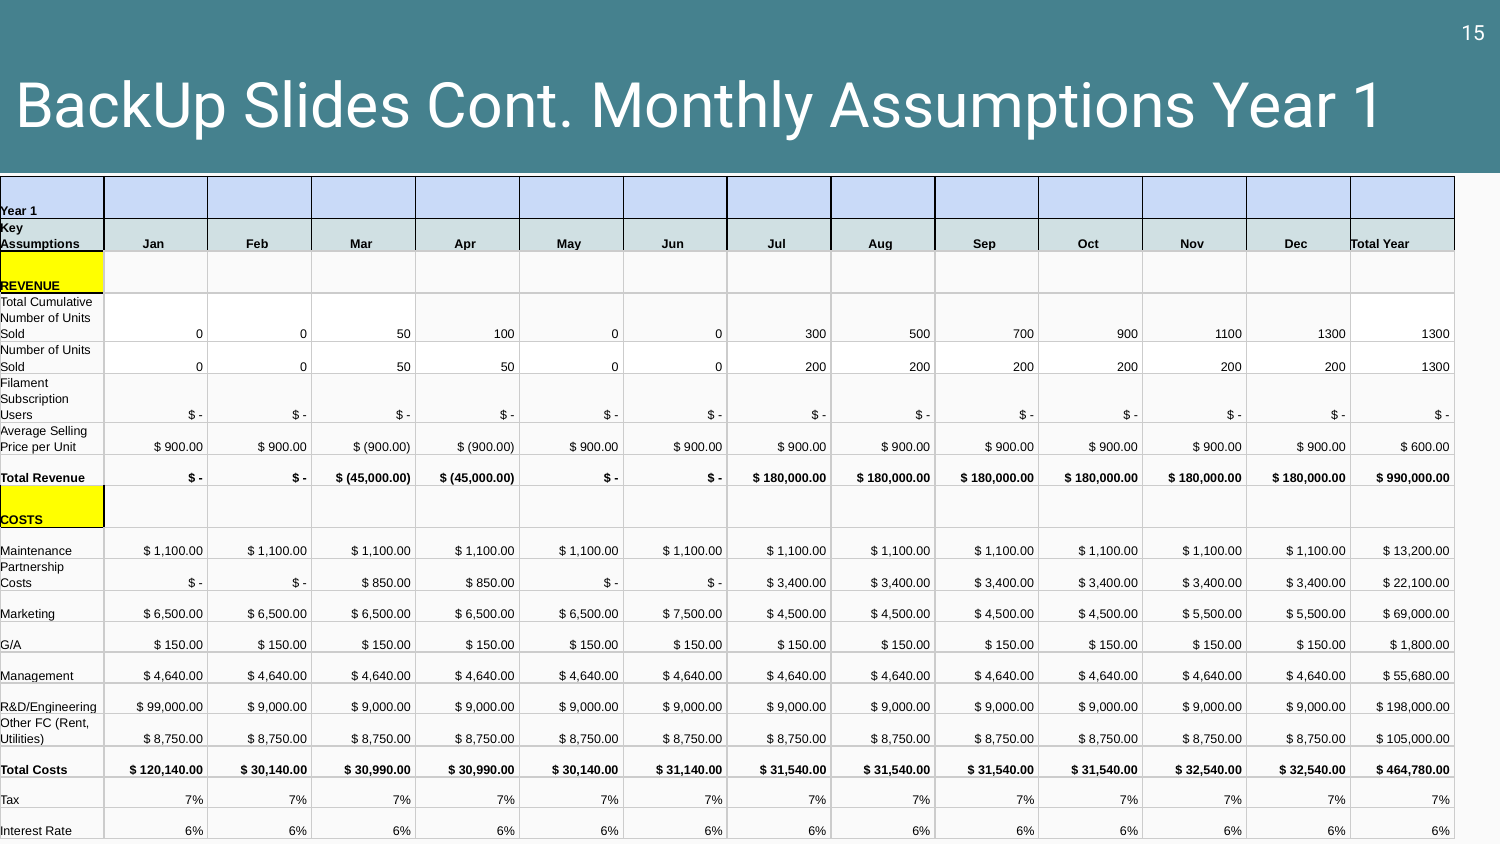

15
# BackUp Slides Cont. Monthly Assumptions Year 1
| Year 1 |  |  |  |  |  |  |  |  |  |  |  |  |  |
| --- | --- | --- | --- | --- | --- | --- | --- | --- | --- | --- | --- | --- | --- |
| Key Assumptions | Jan | Feb | Mar | Apr | May | Jun | Jul | Aug | Sep | Oct | Nov | Dec | Total Year |
| REVENUE |  |  |  |  |  |  |  |  |  |  |  |  |  |
| Total Cumulative Number of Units Sold | 0 | 0 | 50 | 100 | 0 | 0 | 300 | 500 | 700 | 900 | 1100 | 1300 | 1300 |
| Number of Units Sold | 0 | 0 | 50 | 50 | 0 | 0 | 200 | 200 | 200 | 200 | 200 | 200 | 1300 |
| Filament Subscription Users | $ - | $ - | $ - | $ - | $ - | $ - | $ - | $ - | $ - | $ - | $ - | $ - | $ - |
| Average Selling Price per Unit | $ 900.00 | $ 900.00 | $ (900.00) | $ (900.00) | $ 900.00 | $ 900.00 | $ 900.00 | $ 900.00 | $ 900.00 | $ 900.00 | $ 900.00 | $ 900.00 | $ 600.00 |
| Total Revenue | $ - | $ - | $ (45,000.00) | $ (45,000.00) | $ - | $ - | $ 180,000.00 | $ 180,000.00 | $ 180,000.00 | $ 180,000.00 | $ 180,000.00 | $ 180,000.00 | $ 990,000.00 |
| COSTS |  |  |  |  |  |  |  |  |  |  |  |  |  |
| Maintenance | $ 1,100.00 | $ 1,100.00 | $ 1,100.00 | $ 1,100.00 | $ 1,100.00 | $ 1,100.00 | $ 1,100.00 | $ 1,100.00 | $ 1,100.00 | $ 1,100.00 | $ 1,100.00 | $ 1,100.00 | $ 13,200.00 |
| Partnership Costs | $ - | $ - | $ 850.00 | $ 850.00 | $ - | $ - | $ 3,400.00 | $ 3,400.00 | $ 3,400.00 | $ 3,400.00 | $ 3,400.00 | $ 3,400.00 | $ 22,100.00 |
| Marketing | $ 6,500.00 | $ 6,500.00 | $ 6,500.00 | $ 6,500.00 | $ 6,500.00 | $ 7,500.00 | $ 4,500.00 | $ 4,500.00 | $ 4,500.00 | $ 4,500.00 | $ 5,500.00 | $ 5,500.00 | $ 69,000.00 |
| G/A | $ 150.00 | $ 150.00 | $ 150.00 | $ 150.00 | $ 150.00 | $ 150.00 | $ 150.00 | $ 150.00 | $ 150.00 | $ 150.00 | $ 150.00 | $ 150.00 | $ 1,800.00 |
| Management | $ 4,640.00 | $ 4,640.00 | $ 4,640.00 | $ 4,640.00 | $ 4,640.00 | $ 4,640.00 | $ 4,640.00 | $ 4,640.00 | $ 4,640.00 | $ 4,640.00 | $ 4,640.00 | $ 4,640.00 | $ 55,680.00 |
| R&D/Engineering | $ 99,000.00 | $ 9,000.00 | $ 9,000.00 | $ 9,000.00 | $ 9,000.00 | $ 9,000.00 | $ 9,000.00 | $ 9,000.00 | $ 9,000.00 | $ 9,000.00 | $ 9,000.00 | $ 9,000.00 | $ 198,000.00 |
| Other FC (Rent, Utilities) | $ 8,750.00 | $ 8,750.00 | $ 8,750.00 | $ 8,750.00 | $ 8,750.00 | $ 8,750.00 | $ 8,750.00 | $ 8,750.00 | $ 8,750.00 | $ 8,750.00 | $ 8,750.00 | $ 8,750.00 | $ 105,000.00 |
| Total Costs | $ 120,140.00 | $ 30,140.00 | $ 30,990.00 | $ 30,990.00 | $ 30,140.00 | $ 31,140.00 | $ 31,540.00 | $ 31,540.00 | $ 31,540.00 | $ 31,540.00 | $ 32,540.00 | $ 32,540.00 | $ 464,780.00 |
| Tax | 7% | 7% | 7% | 7% | 7% | 7% | 7% | 7% | 7% | 7% | 7% | 7% | 7% |
| Interest Rate | 6% | 6% | 6% | 6% | 6% | 6% | 6% | 6% | 6% | 6% | 6% | 6% | 6% |